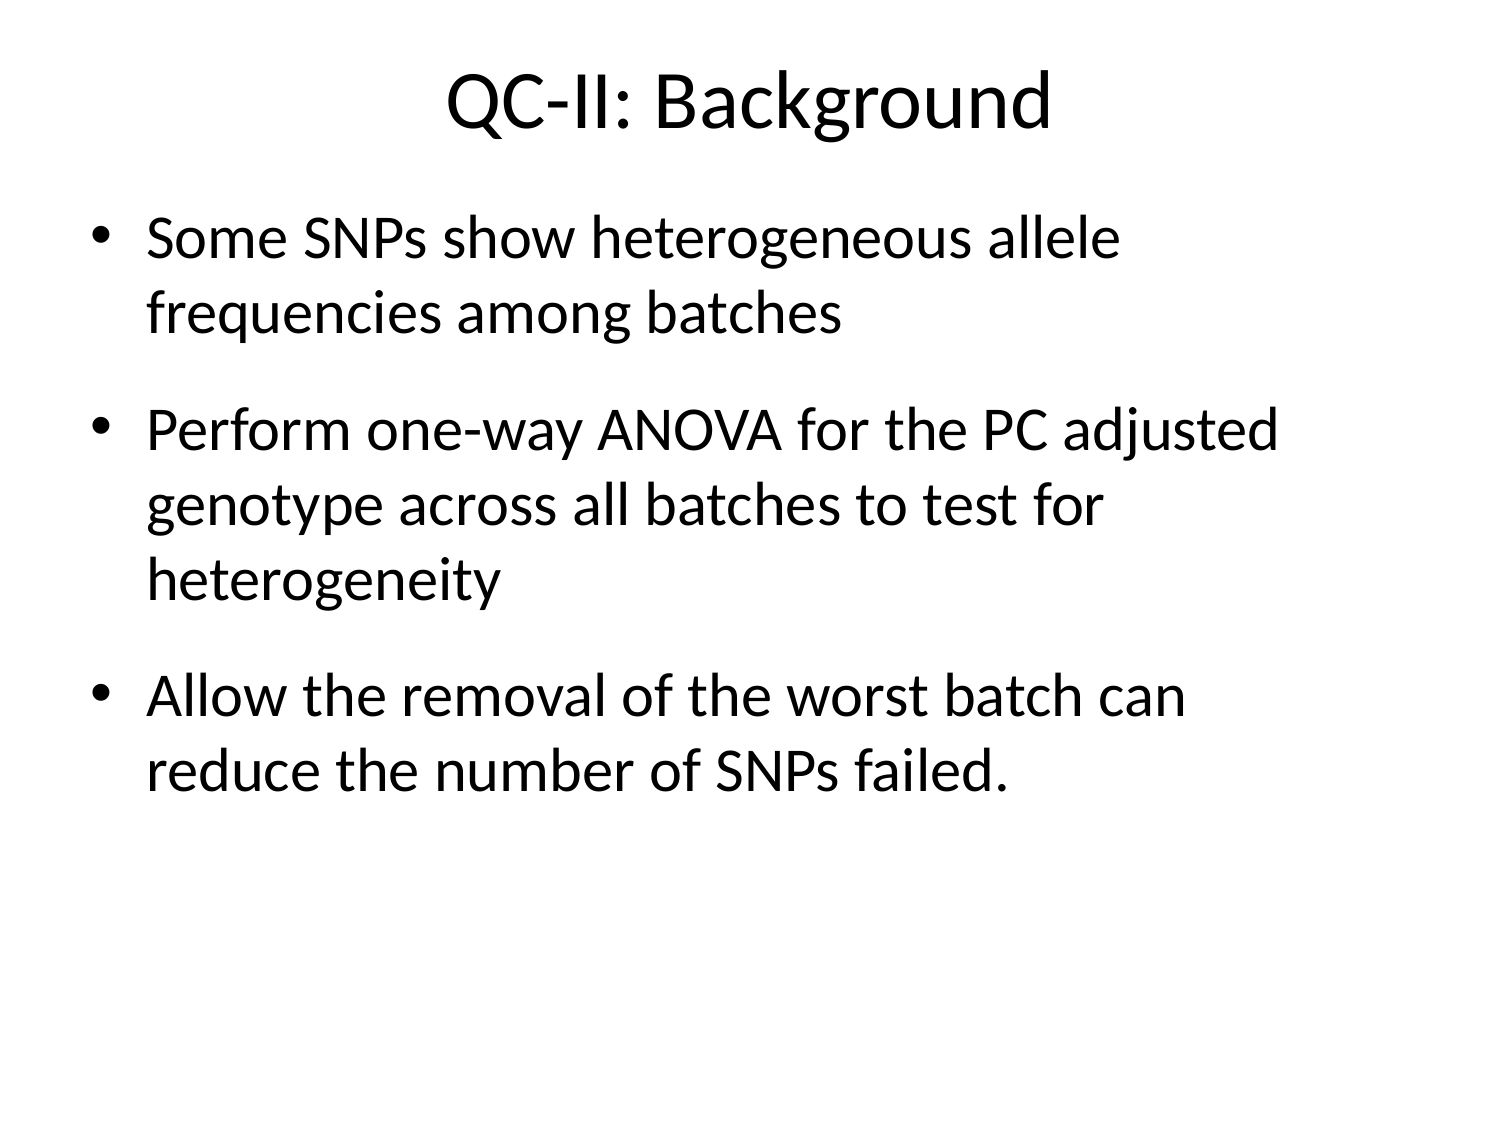

# QC-II: Background

Some SNPs show heterogeneous allele frequencies among batches
Perform one-way ANOVA for the PC adjusted genotype across all batches to test for heterogeneity
Allow the removal of the worst batch can reduce the number of SNPs failed.